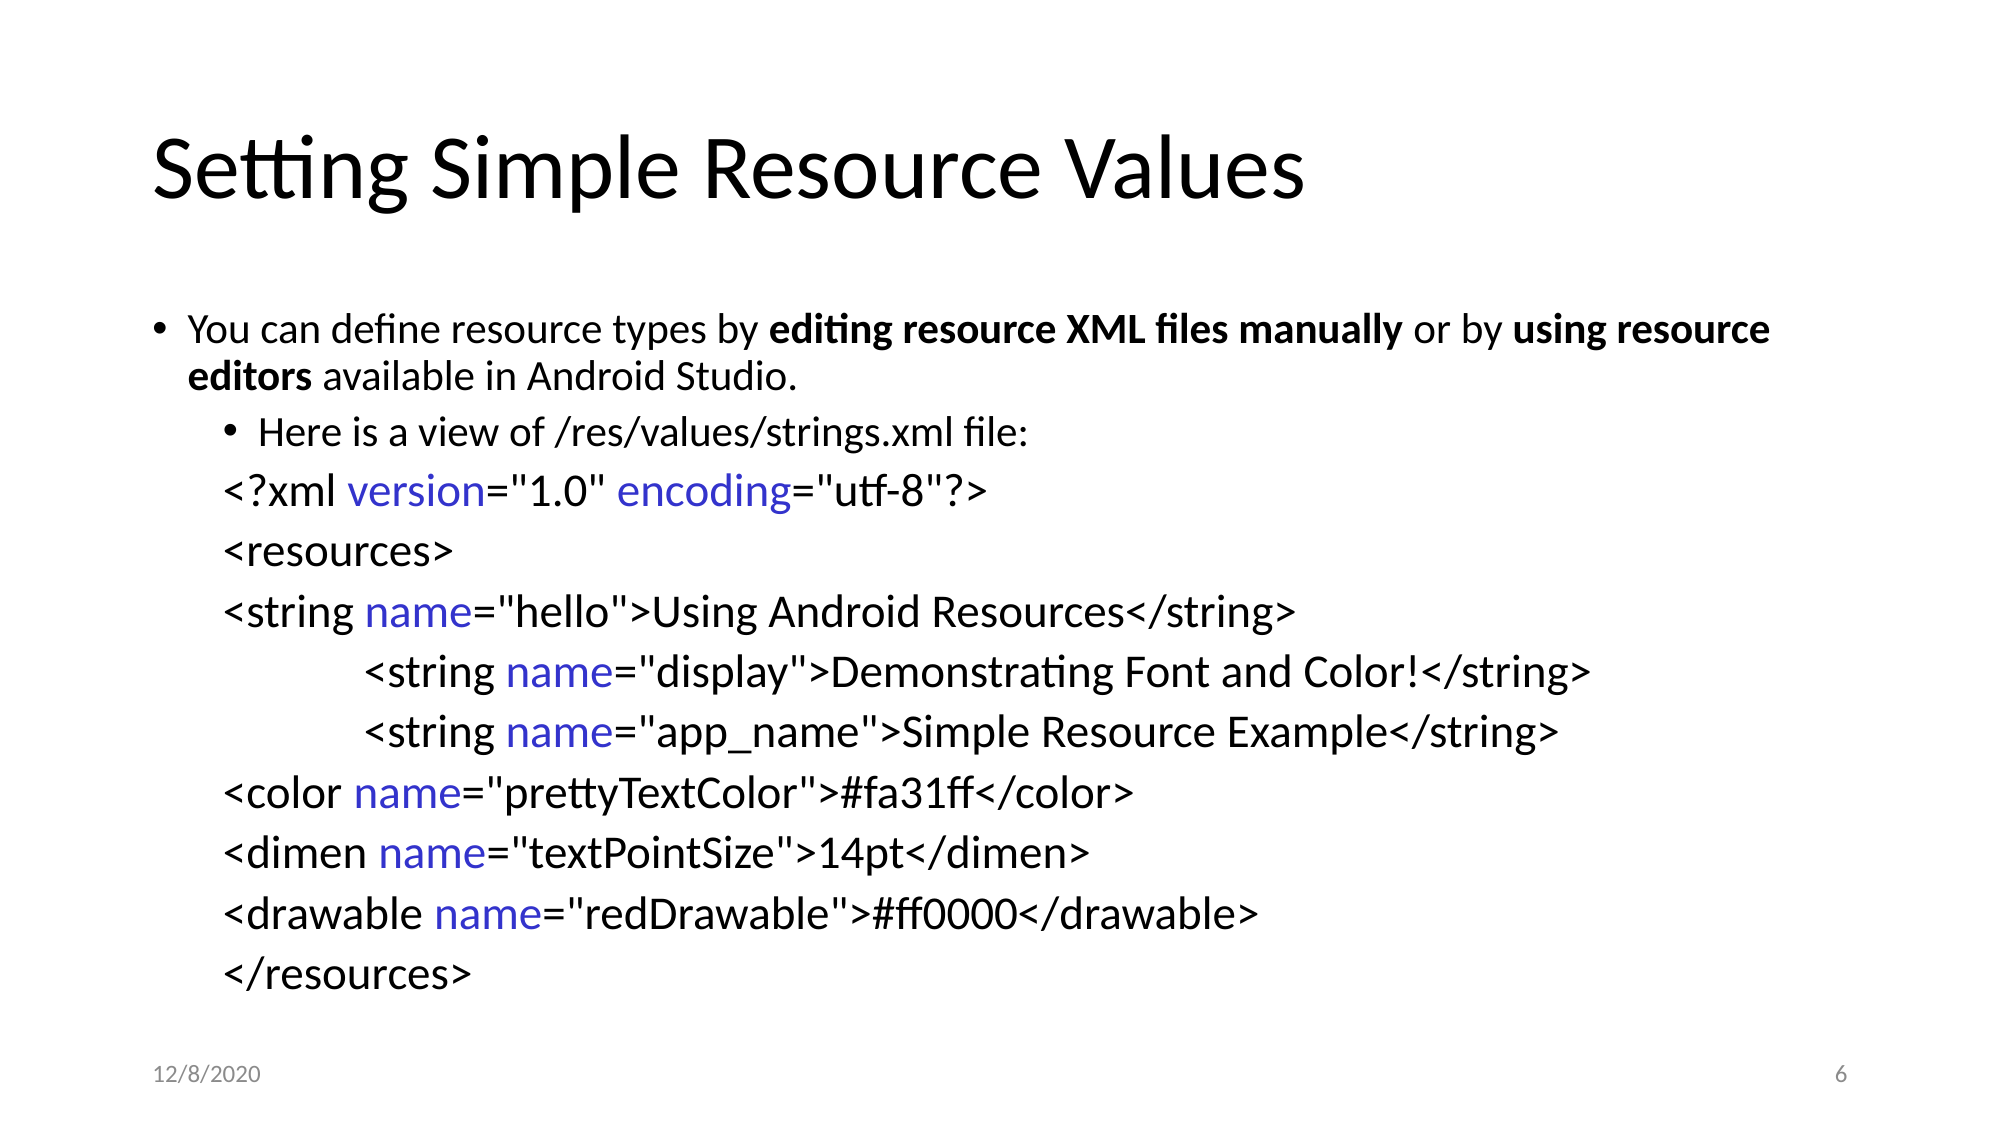

# Setting Simple Resource Values
You can define resource types by editing resource XML files manually or by using resource editors available in Android Studio.
Here is a view of /res/values/strings.xml file:
<?xml version="1.0" encoding="utf-8"?>
<resources>
	<string name="hello">Using Android Resources</string>
    	<string name="display">Demonstrating Font and Color!</string>
    	<string name="app_name">Simple Resource Example</string>
	<color name="prettyTextColor">#fa31ff</color>
	<dimen name="textPointSize">14pt</dimen>
	<drawable name="redDrawable">#ff0000</drawable>
</resources>

12/8/2020
6